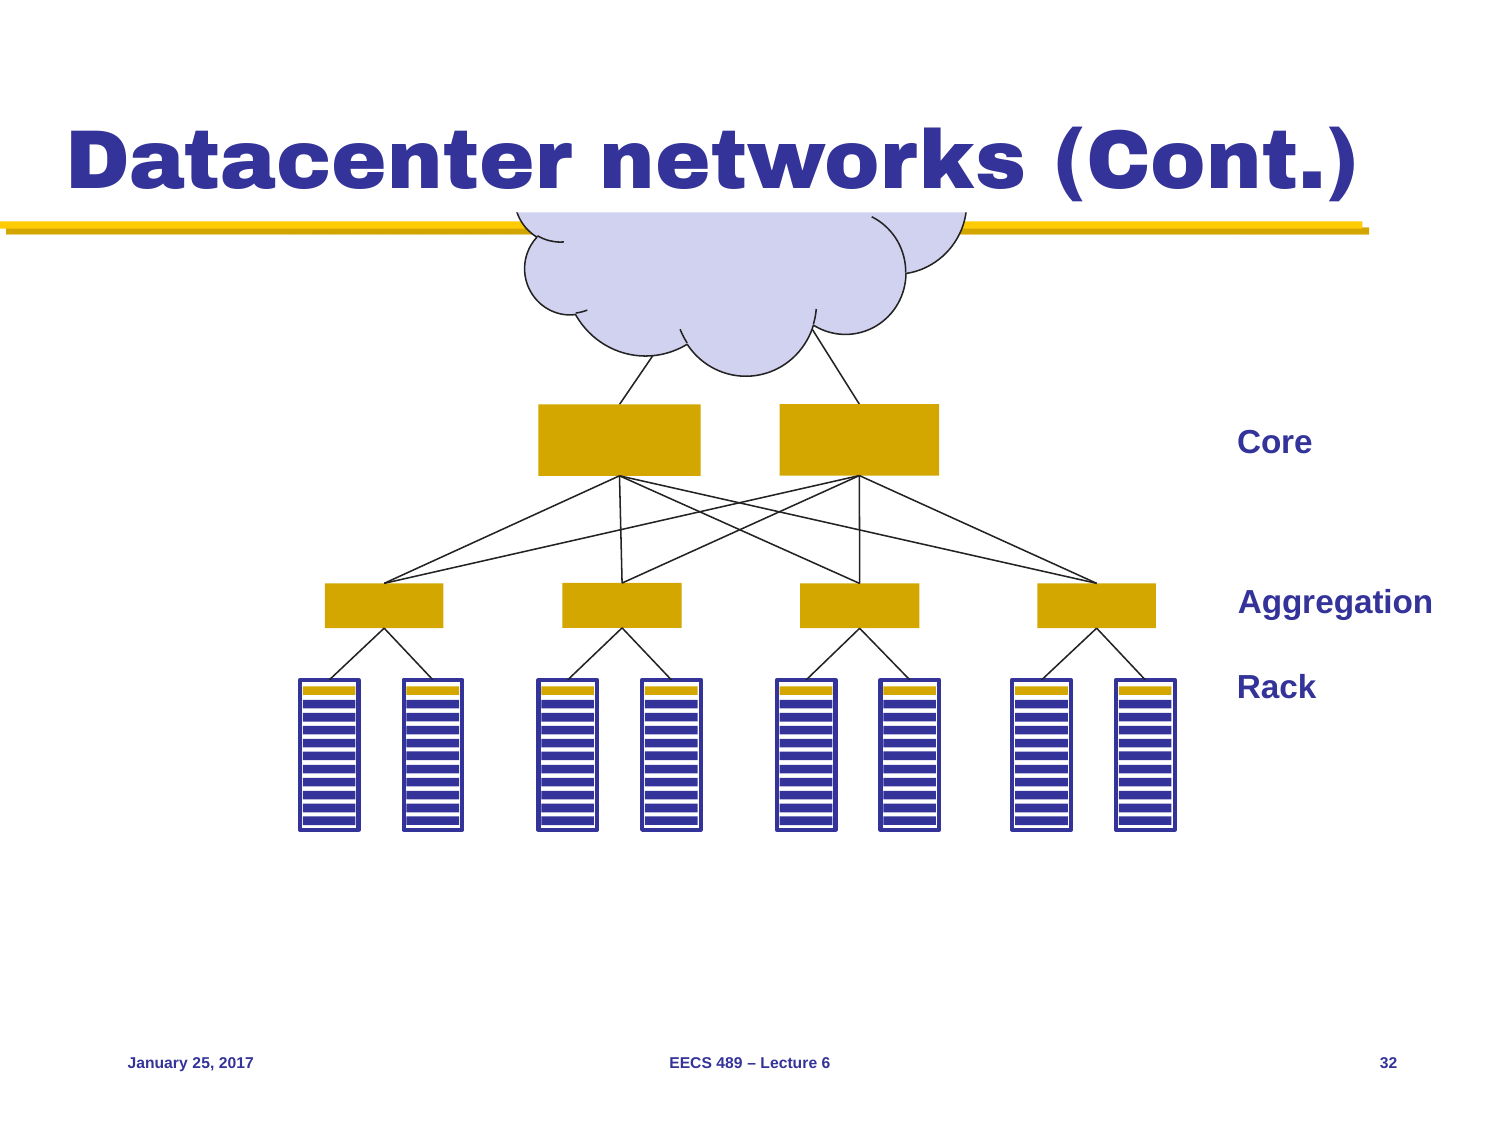

# Datacenter networks (Cont.)

Core
Aggregation

Rack

January 25, 2017
EECS 489 – Lecture 6
32